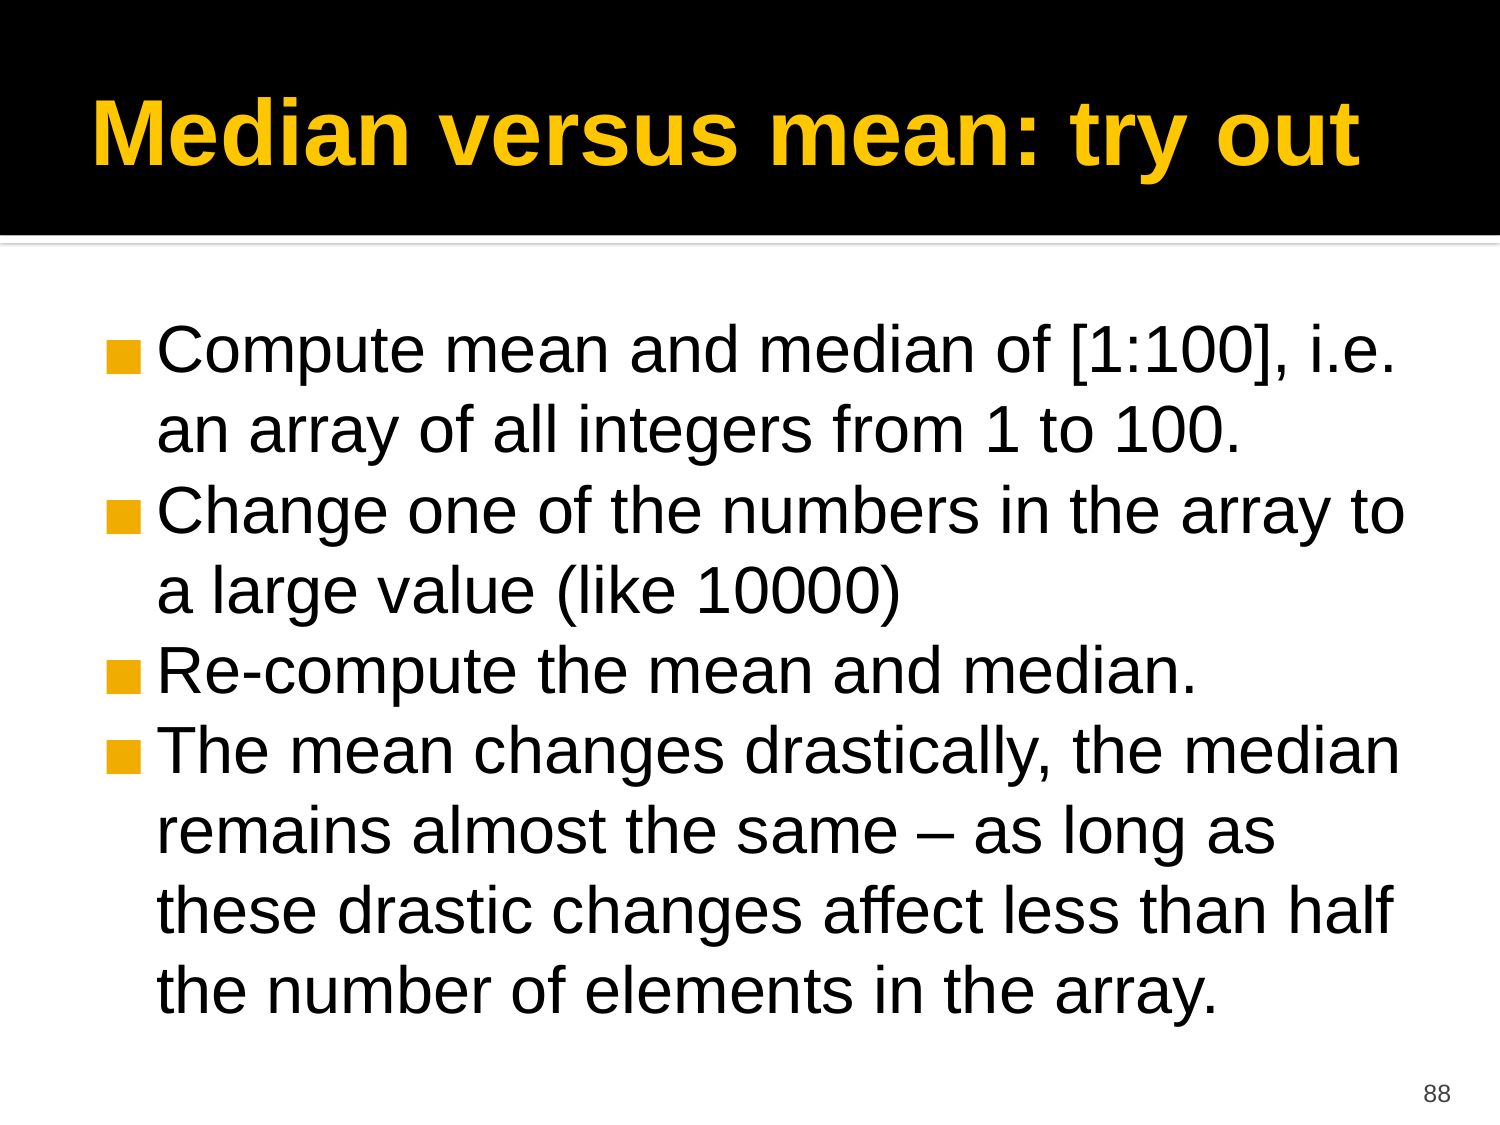

# Median versus mean: try out
Compute mean and median of [1:100], i.e. an array of all integers from 1 to 100.
Change one of the numbers in the array to a large value (like 10000)
Re-compute the mean and median.
The mean changes drastically, the median remains almost the same – as long as these drastic changes affect less than half the number of elements in the array.

88